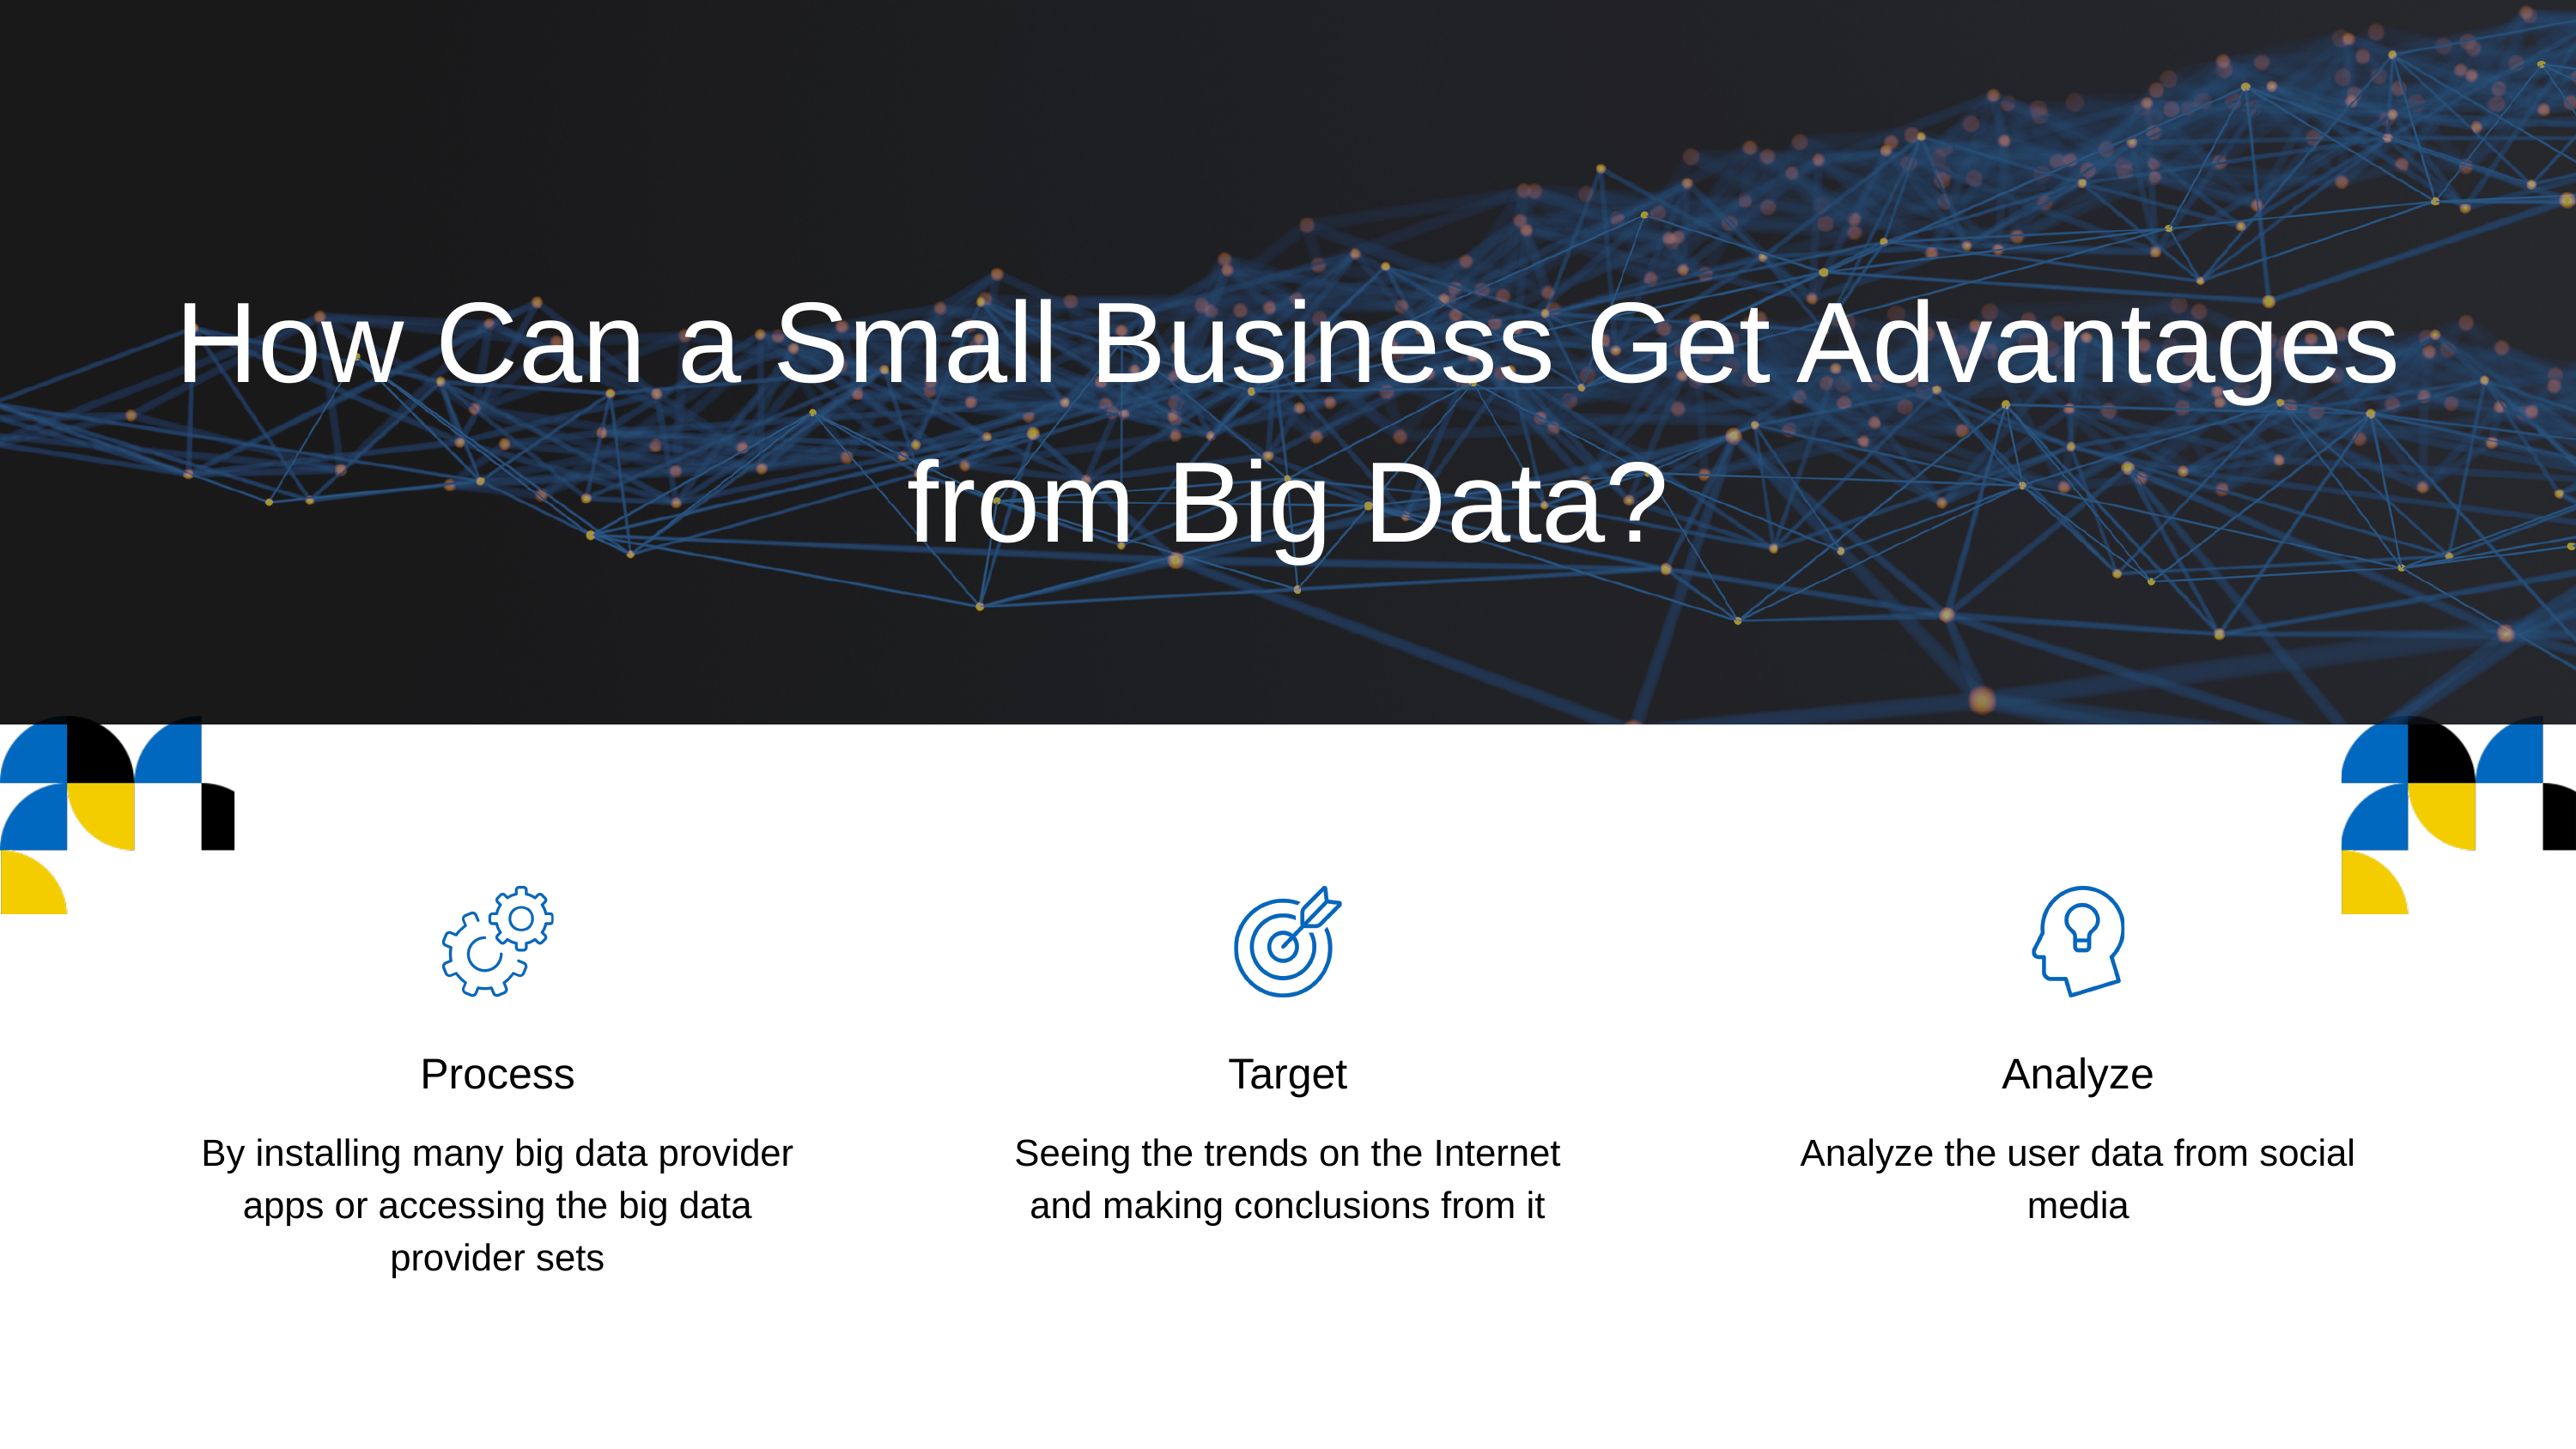

How Can a Small Business Get Advantages from Big Data?

Process
Target
Analyze
By installing many big data provider apps or accessing the big data provider sets
Seeing the trends on the Internet and making conclusions from it
Analyze the user data from social media